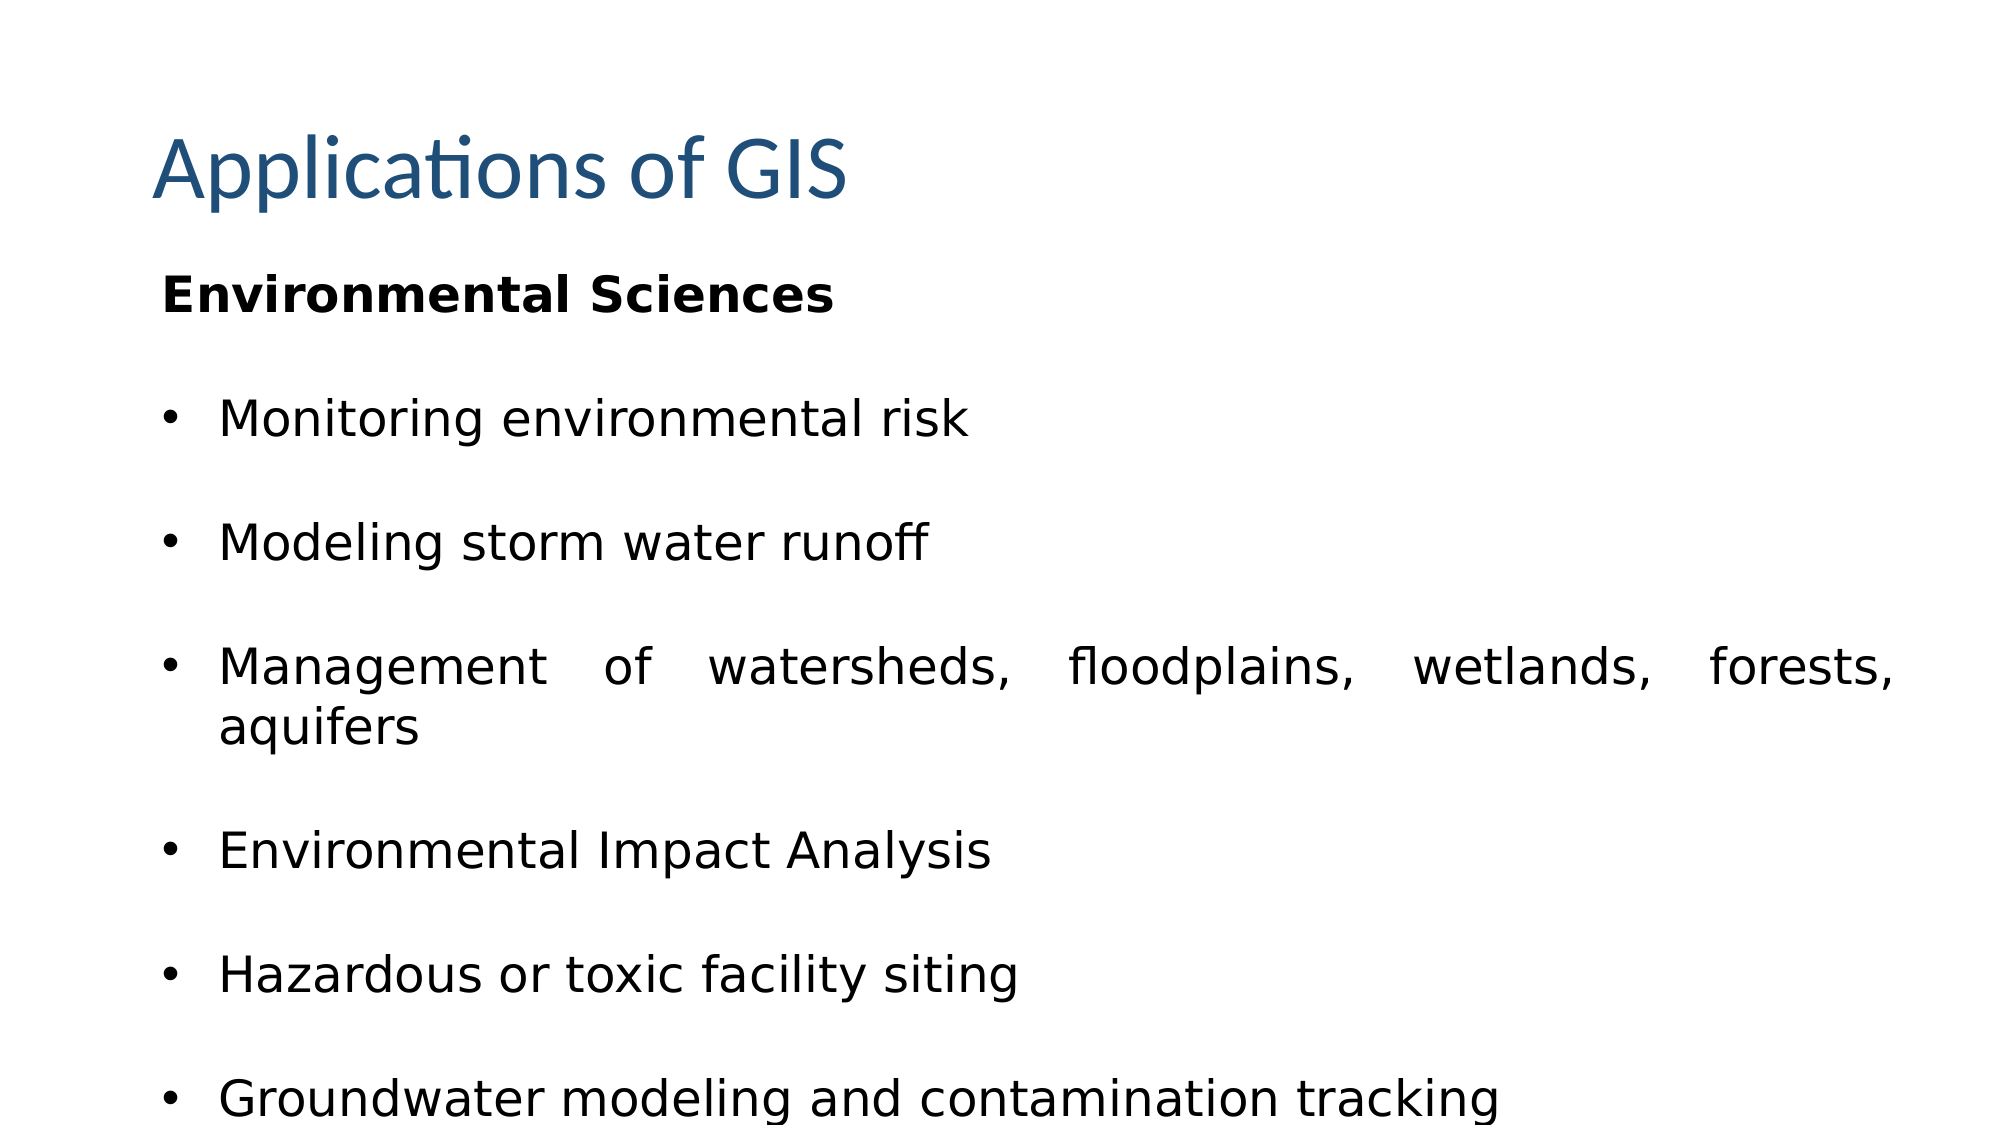

# Applications of GIS
Environmental Sciences

Monitoring environmental risk

Modeling storm water runoff

Management of watersheds, floodplains, wetlands, forests, aquifers

Environmental Impact Analysis

Hazardous or toxic facility siting

Groundwater modeling and contamination tracking